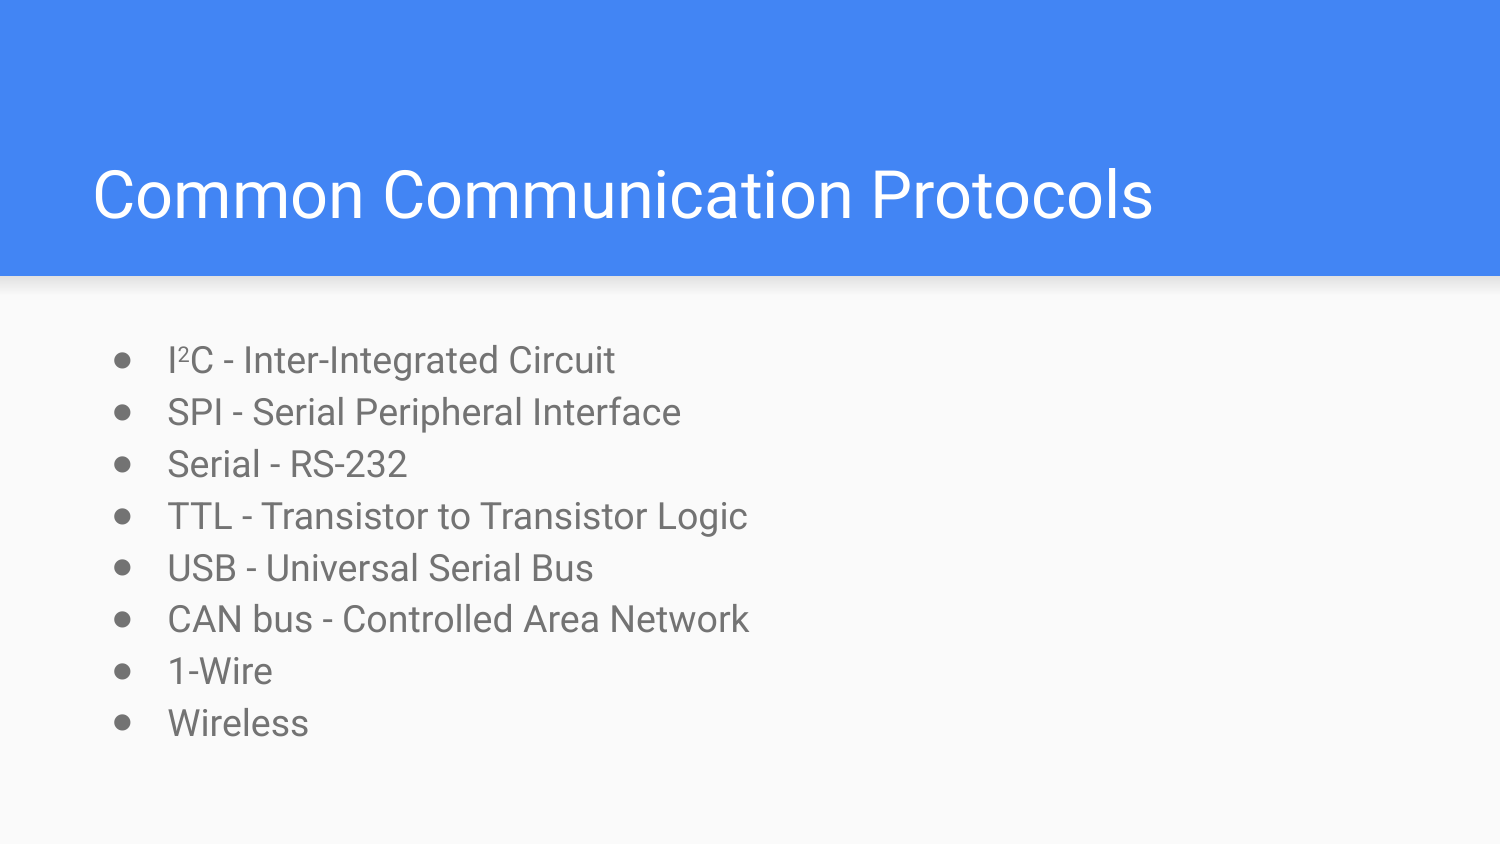

# Common Communication Protocols
I2C - Inter-Integrated Circuit
SPI - Serial Peripheral Interface
Serial - RS-232
TTL - Transistor to Transistor Logic
USB - Universal Serial Bus
CAN bus - Controlled Area Network
1-Wire
Wireless